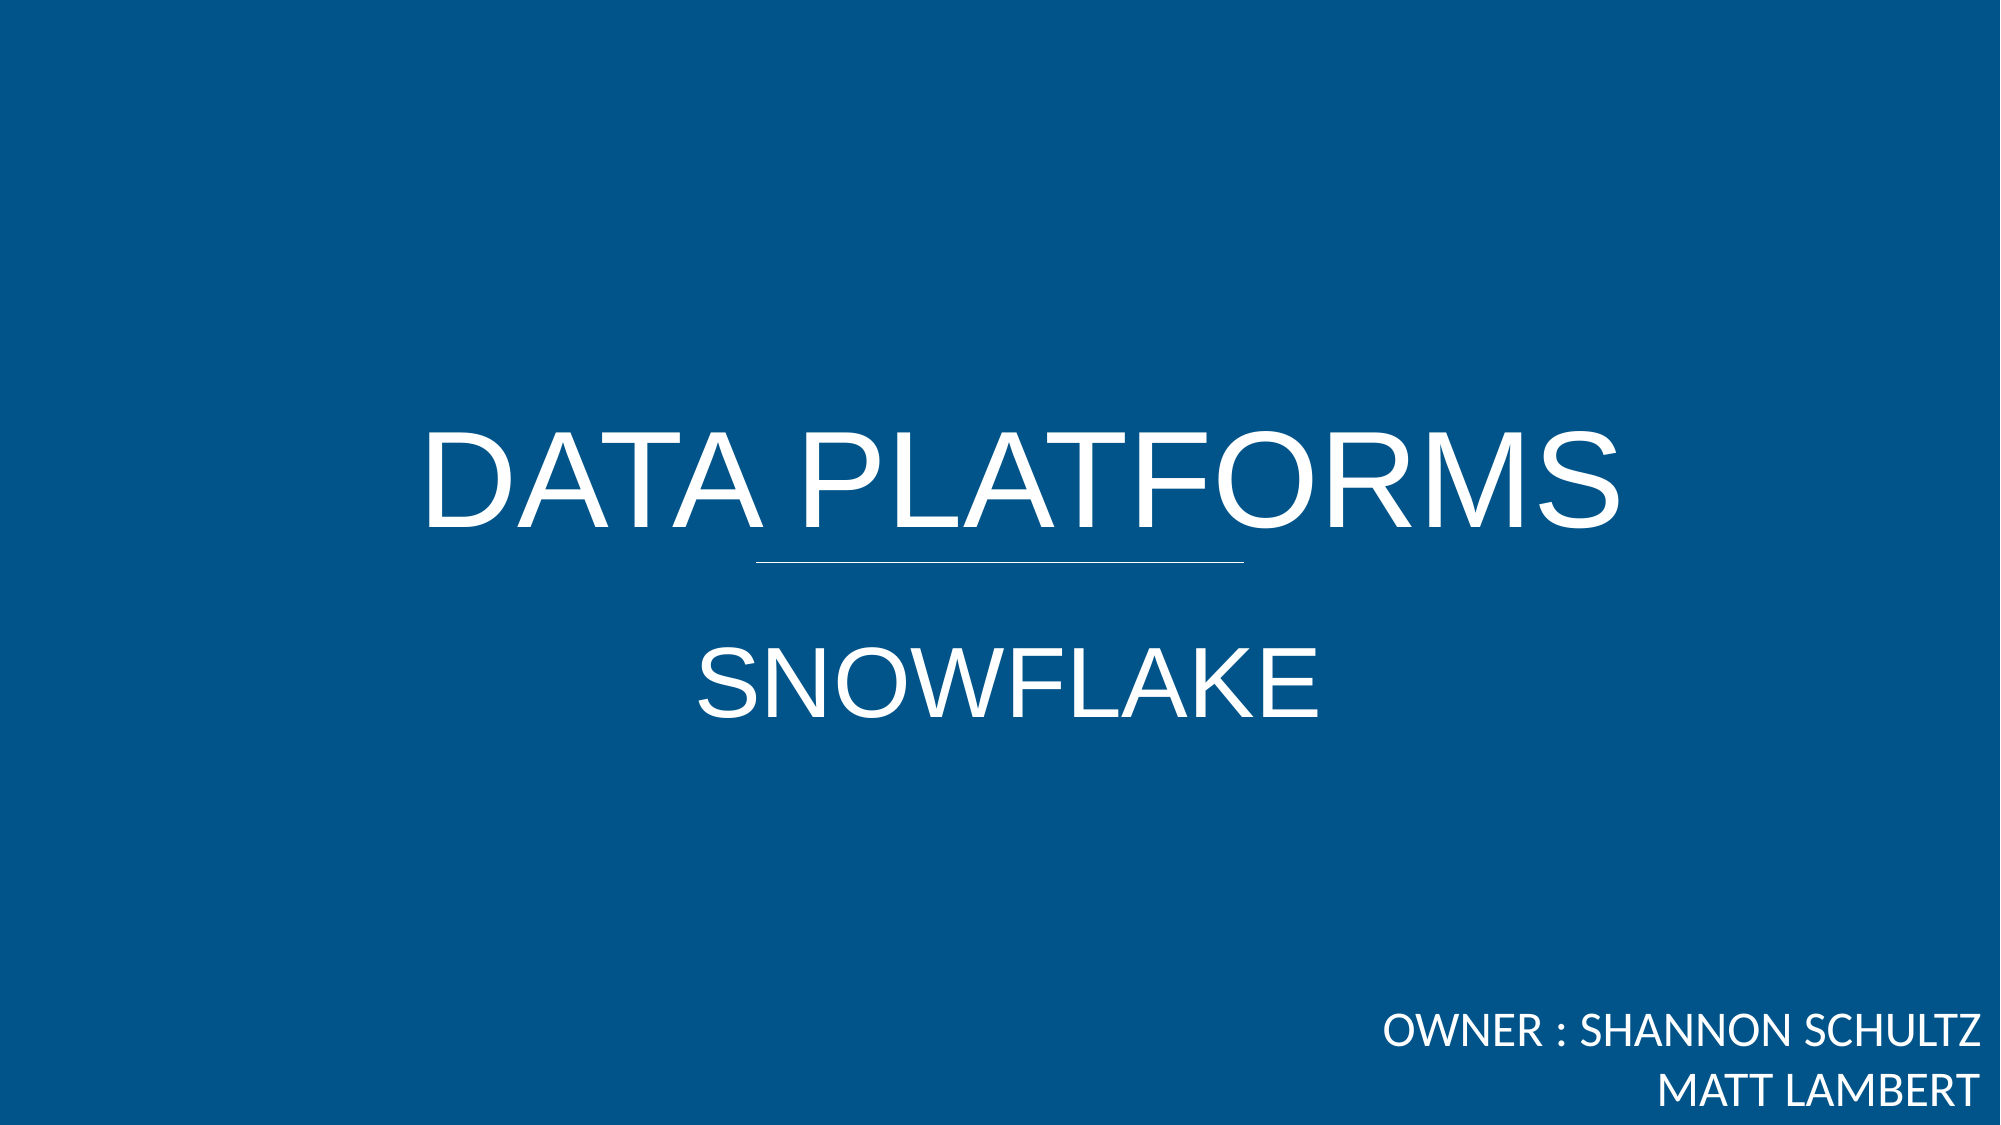

DATA PLATFORMS
SNOWFLAKE
OWNER : SHANNON SCHULTZ
	           MATT LAMBERT